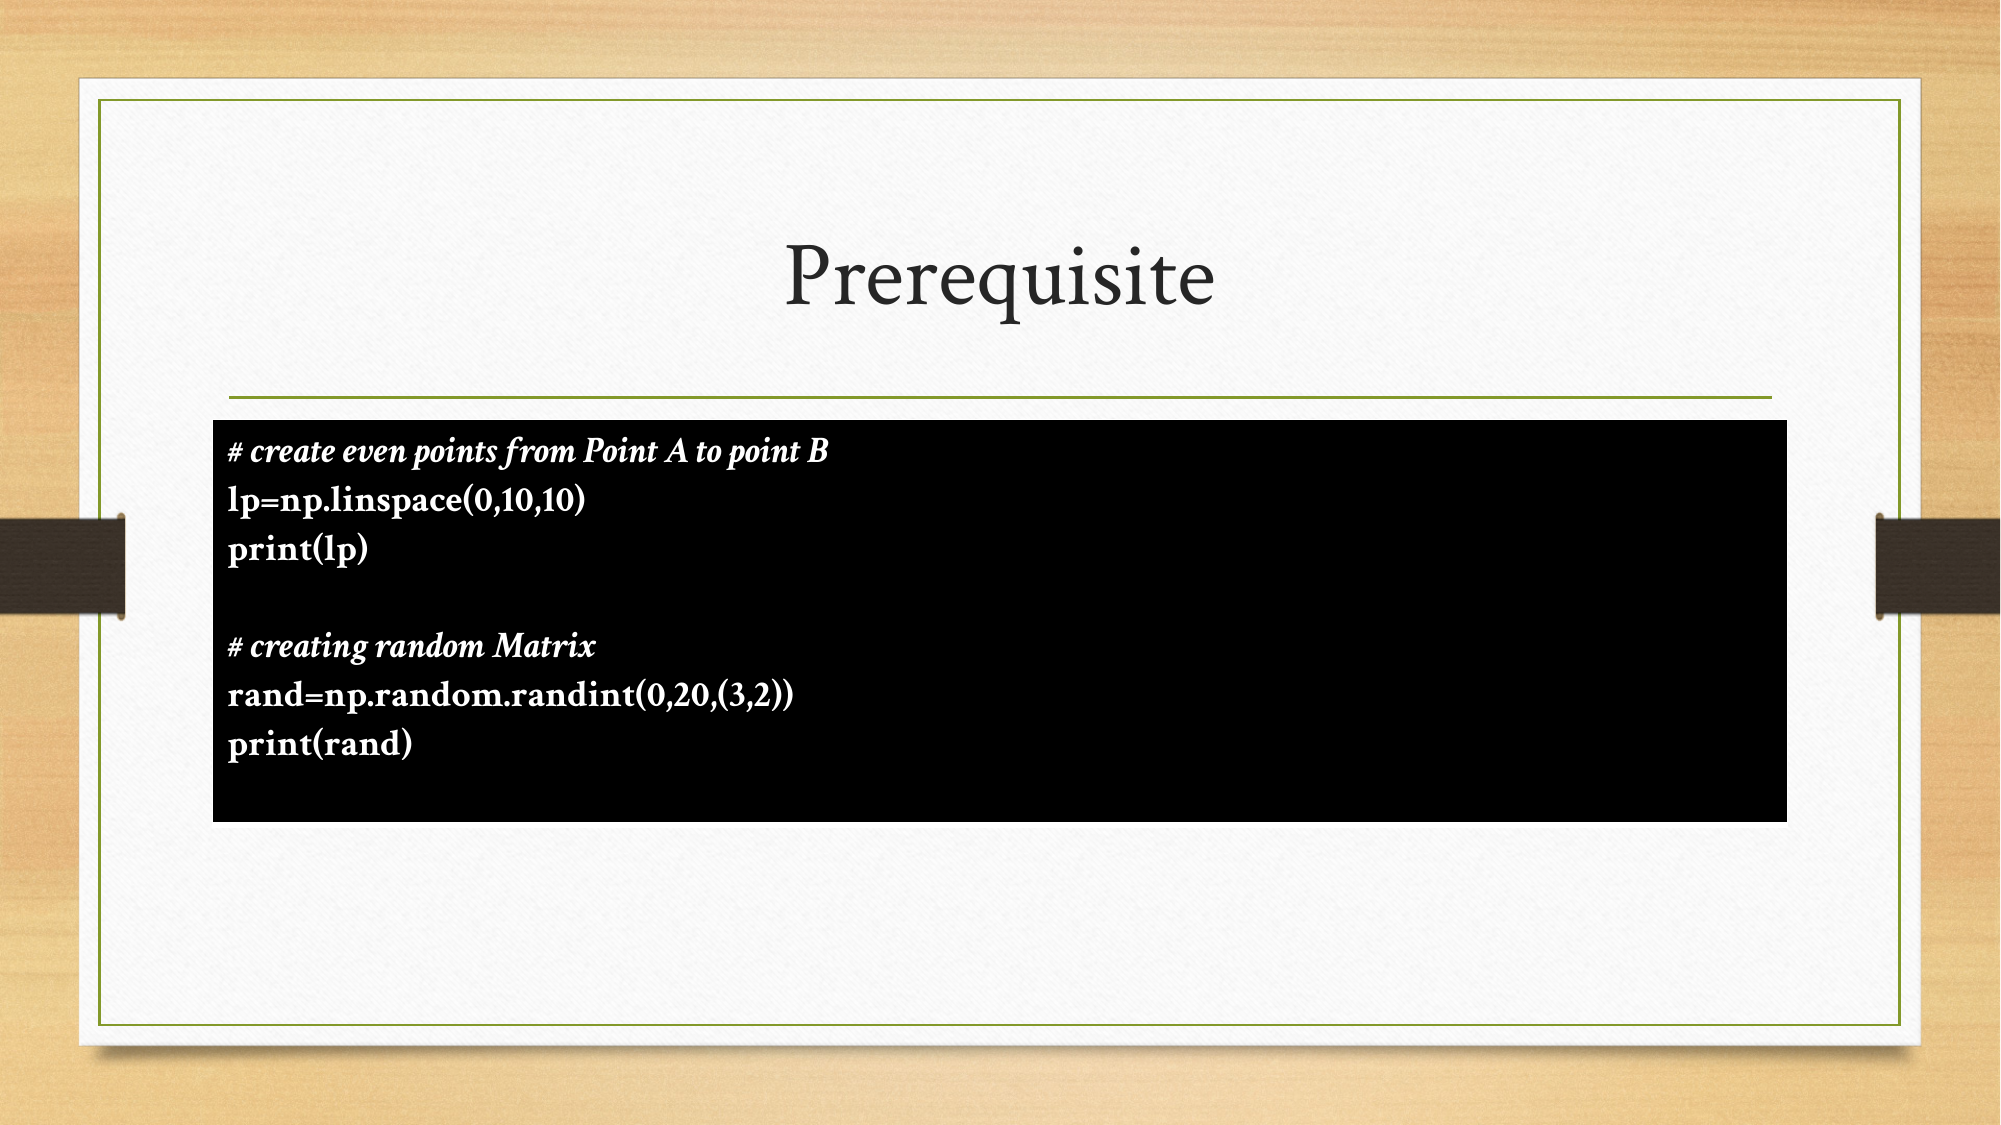

# Prerequisite
| # create even points from Point A to point B lp=np.linspace(0,10,10) print(lp) # creating random Matrix rand=np.random.randint(0,20,(3,2)) print(rand) |
| --- |